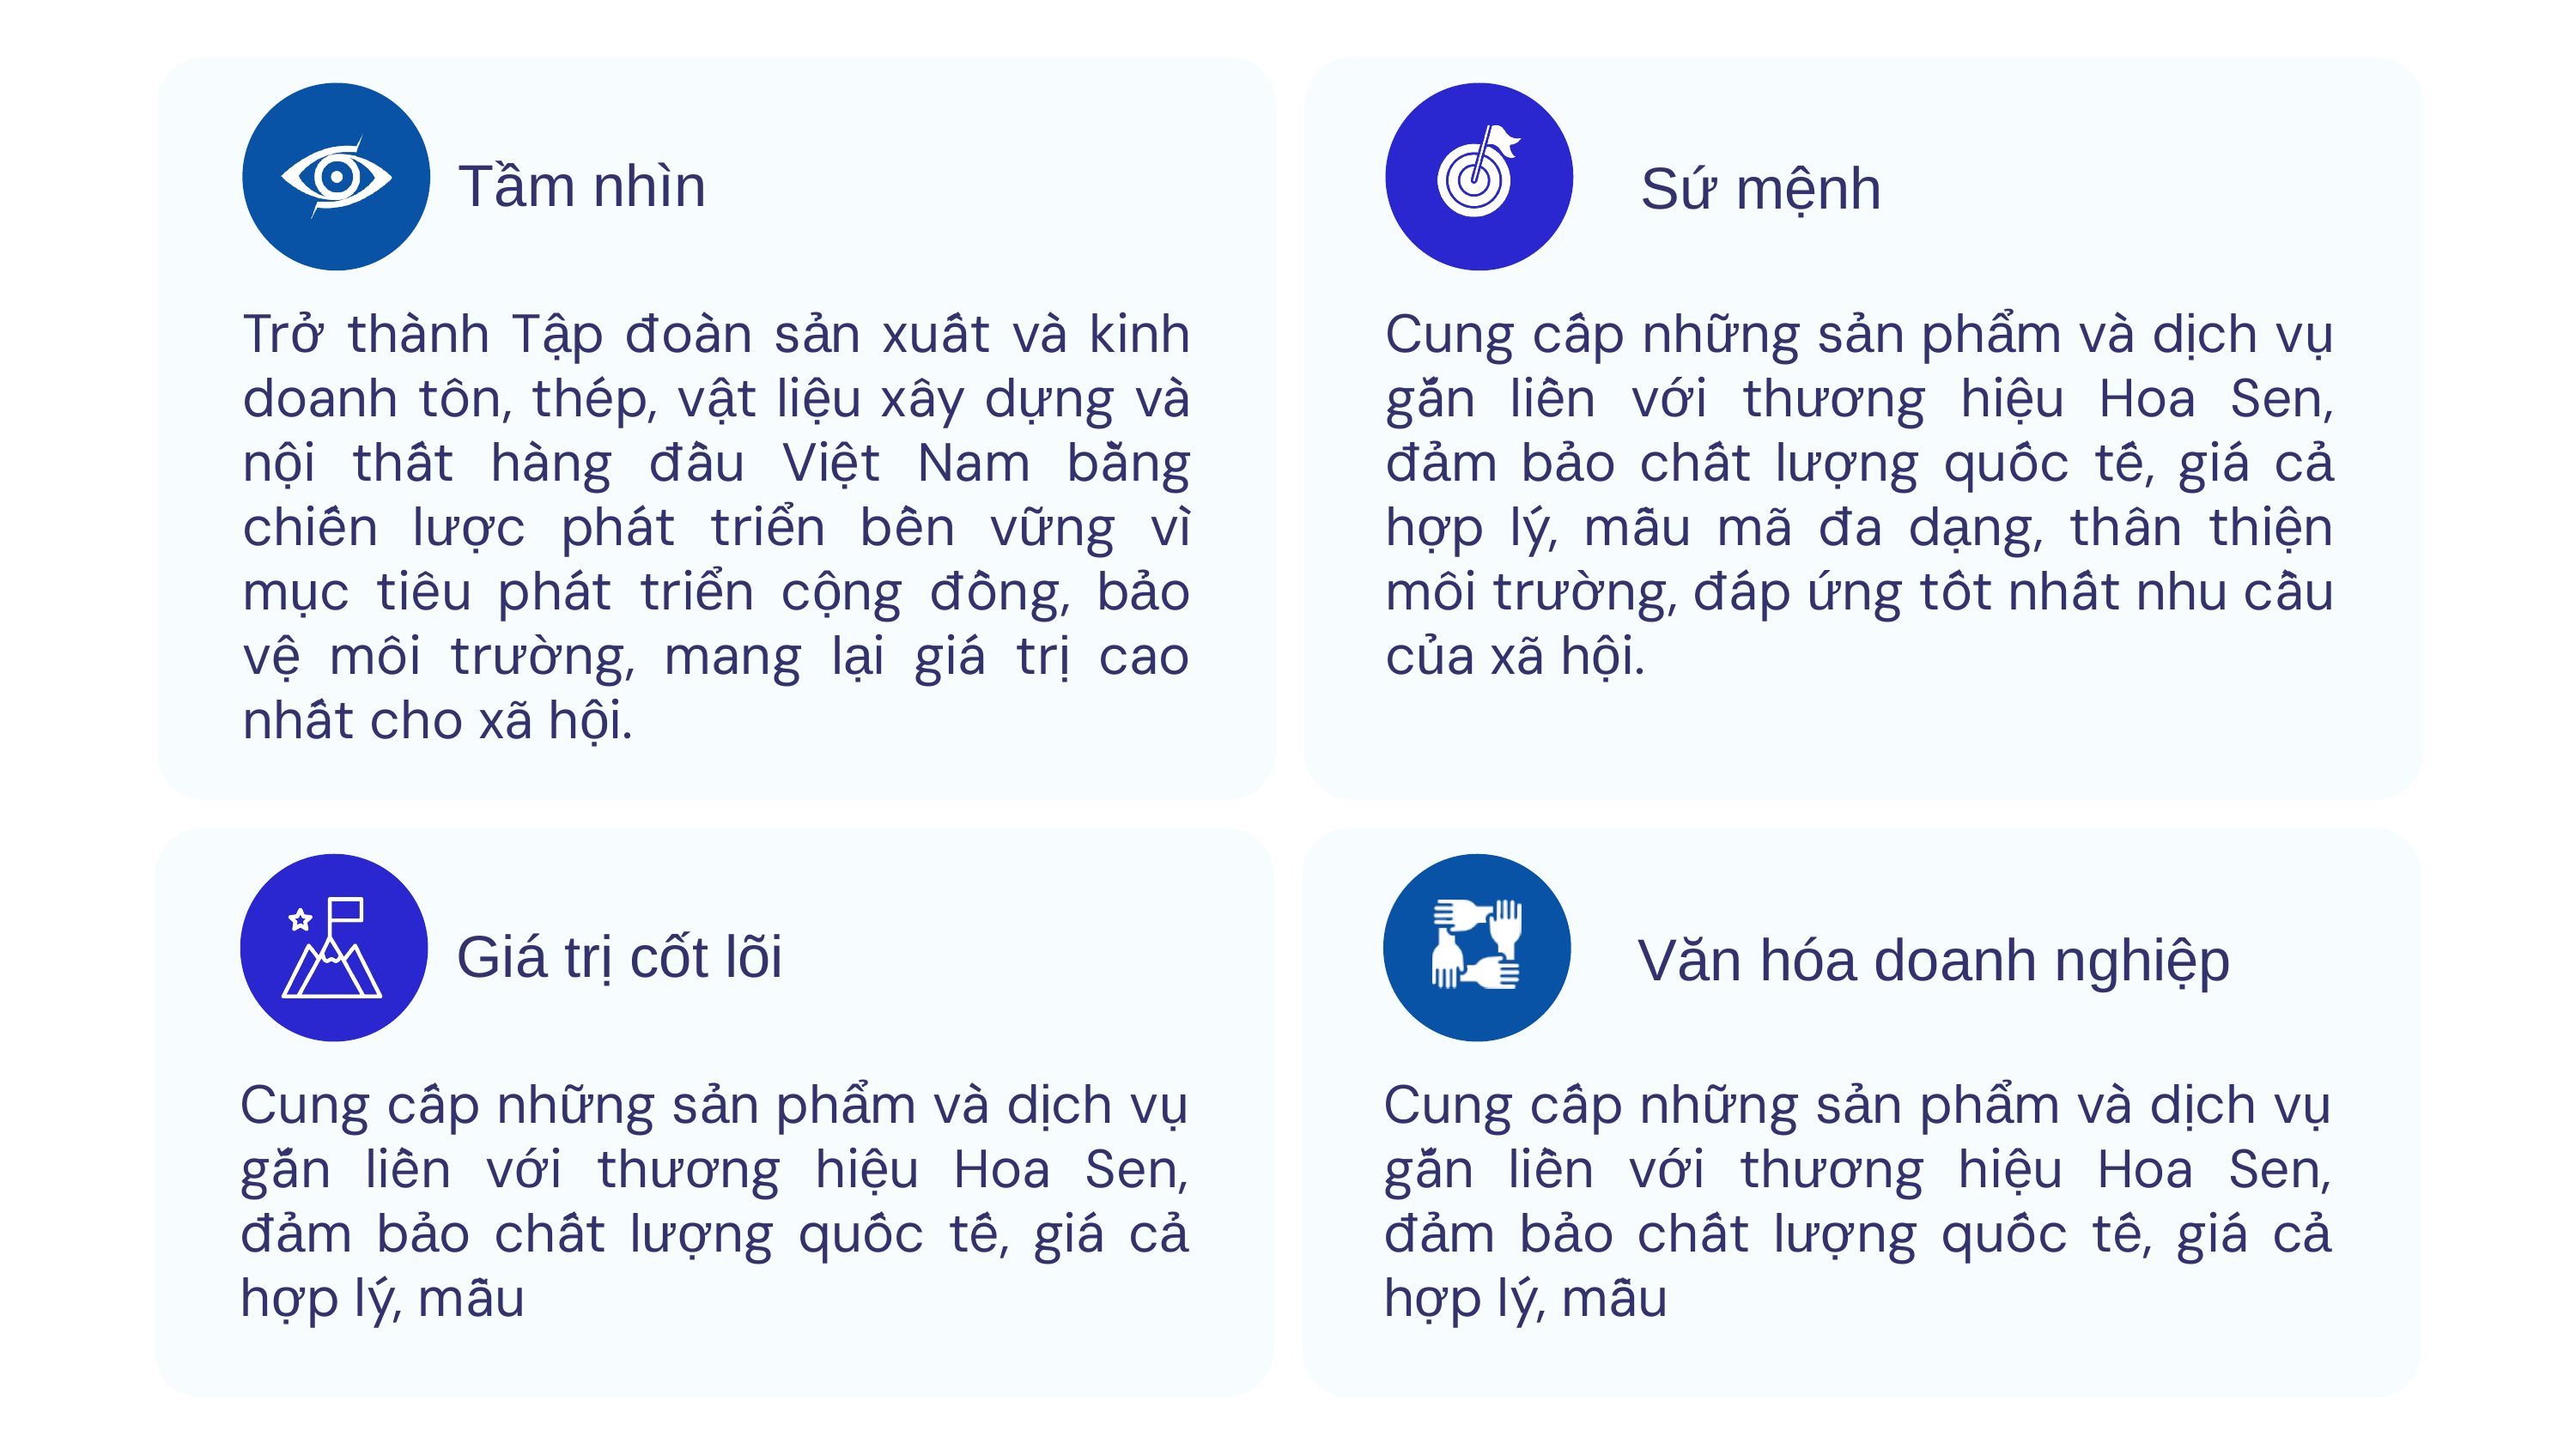

Tầm nhìn
Sứ mệnh
Trở thành Tập đoàn sản xuất và kinh doanh tôn, thép, vật liệu xây dựng và nội thất hàng đầu Việt Nam bằng chiến lược phát triển bền vững vì mục tiêu phát triển cộng đồng, bảo vệ môi trường, mang lại giá trị cao nhất cho xã hội.
Cung cấp những sản phẩm và dịch vụ gắn liền với thương hiệu Hoa Sen, đảm bảo chất lượng quốc tế, giá cả hợp lý, mẫu mã đa dạng, thân thiện môi trường, đáp ứng tốt nhất nhu cầu của xã hội.

Giá trị cốt lõi
Văn hóa doanh nghiệp
Cung cấp những sản phẩm và dịch vụ gắn liền với thương hiệu Hoa Sen, đảm bảo chất lượng quốc tế, giá cả hợp lý, mẫu
Cung cấp những sản phẩm và dịch vụ gắn liền với thương hiệu Hoa Sen, đảm bảo chất lượng quốc tế, giá cả hợp lý, mẫu